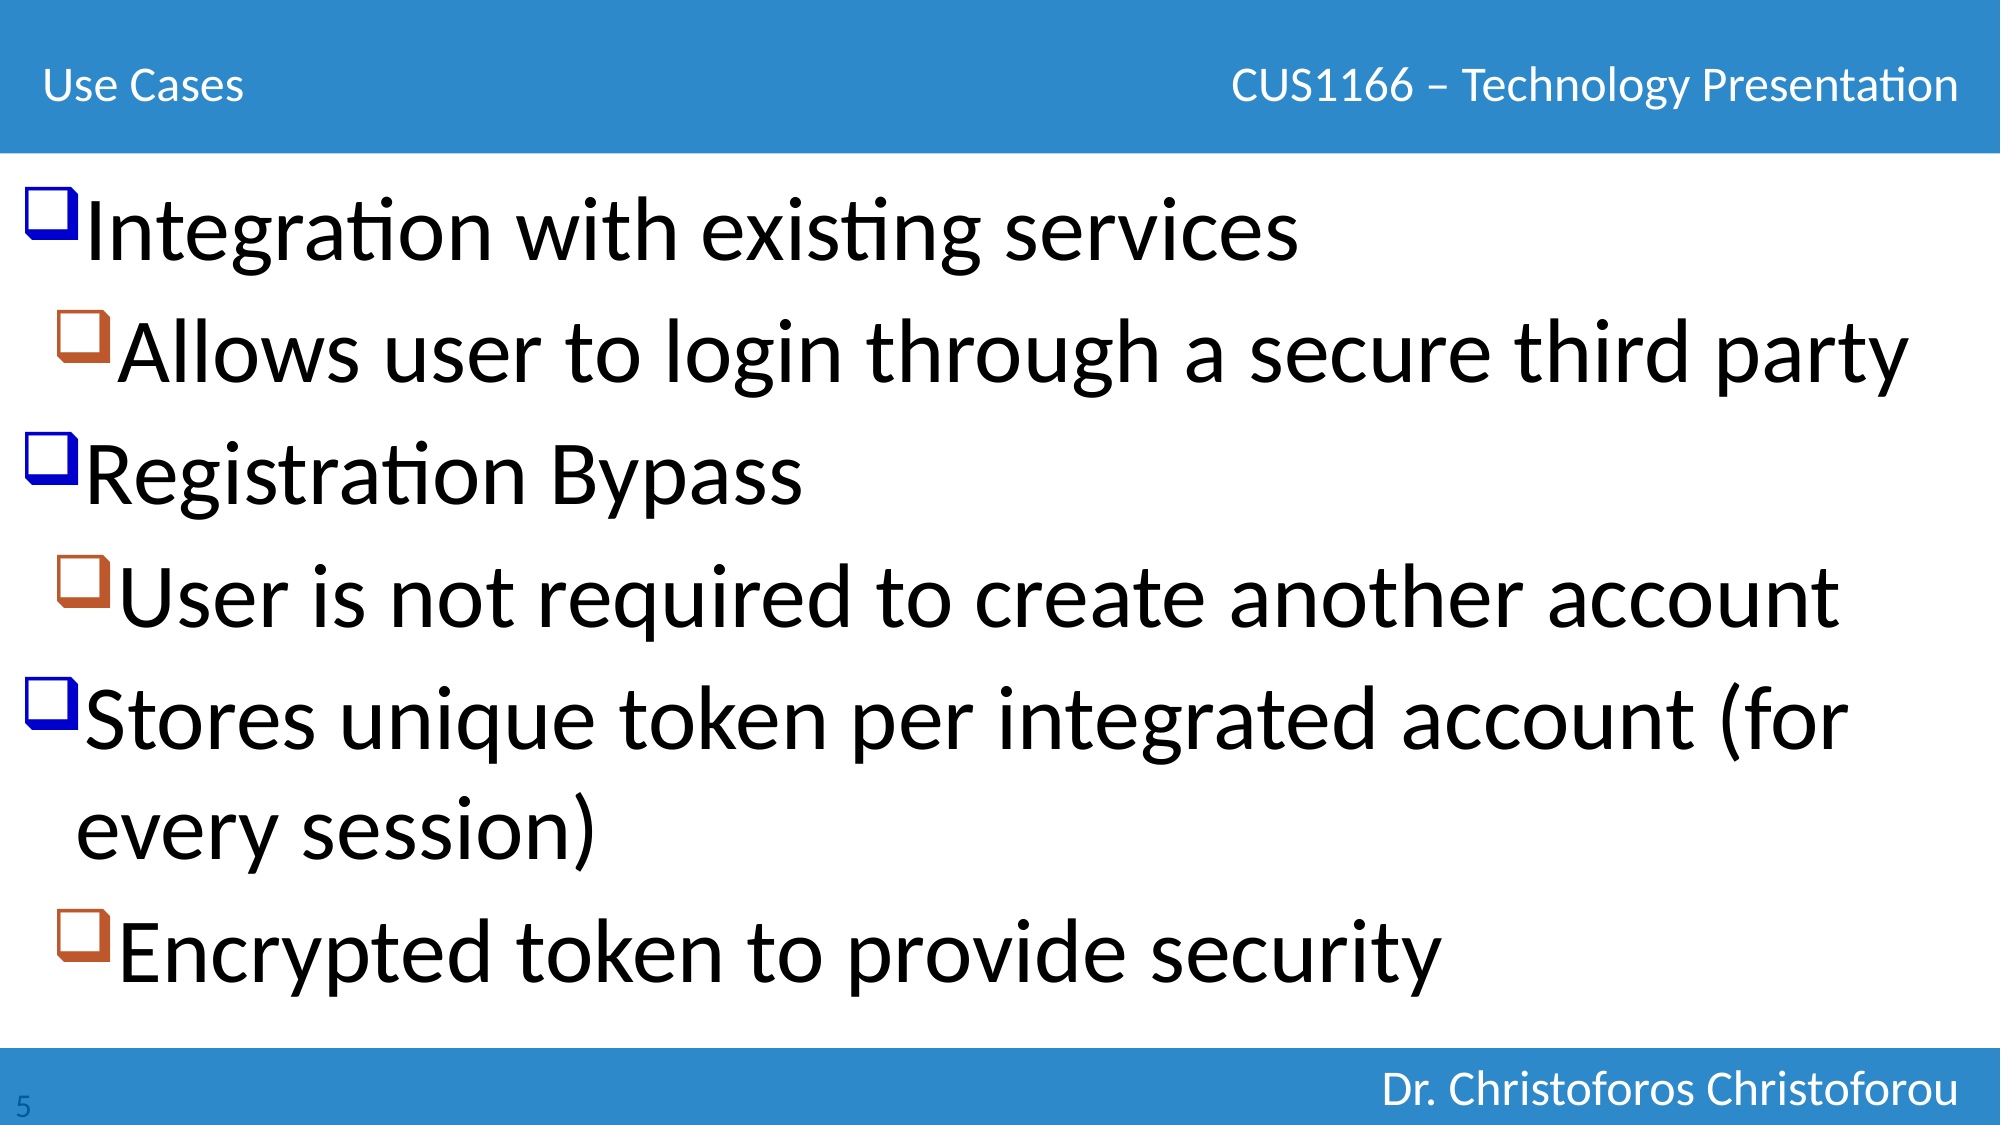

Use Cases
Integration with existing services
Allows user to login through a secure third party
Registration Bypass
User is not required to create another account
Stores unique token per integrated account (for every session)
Encrypted token to provide security